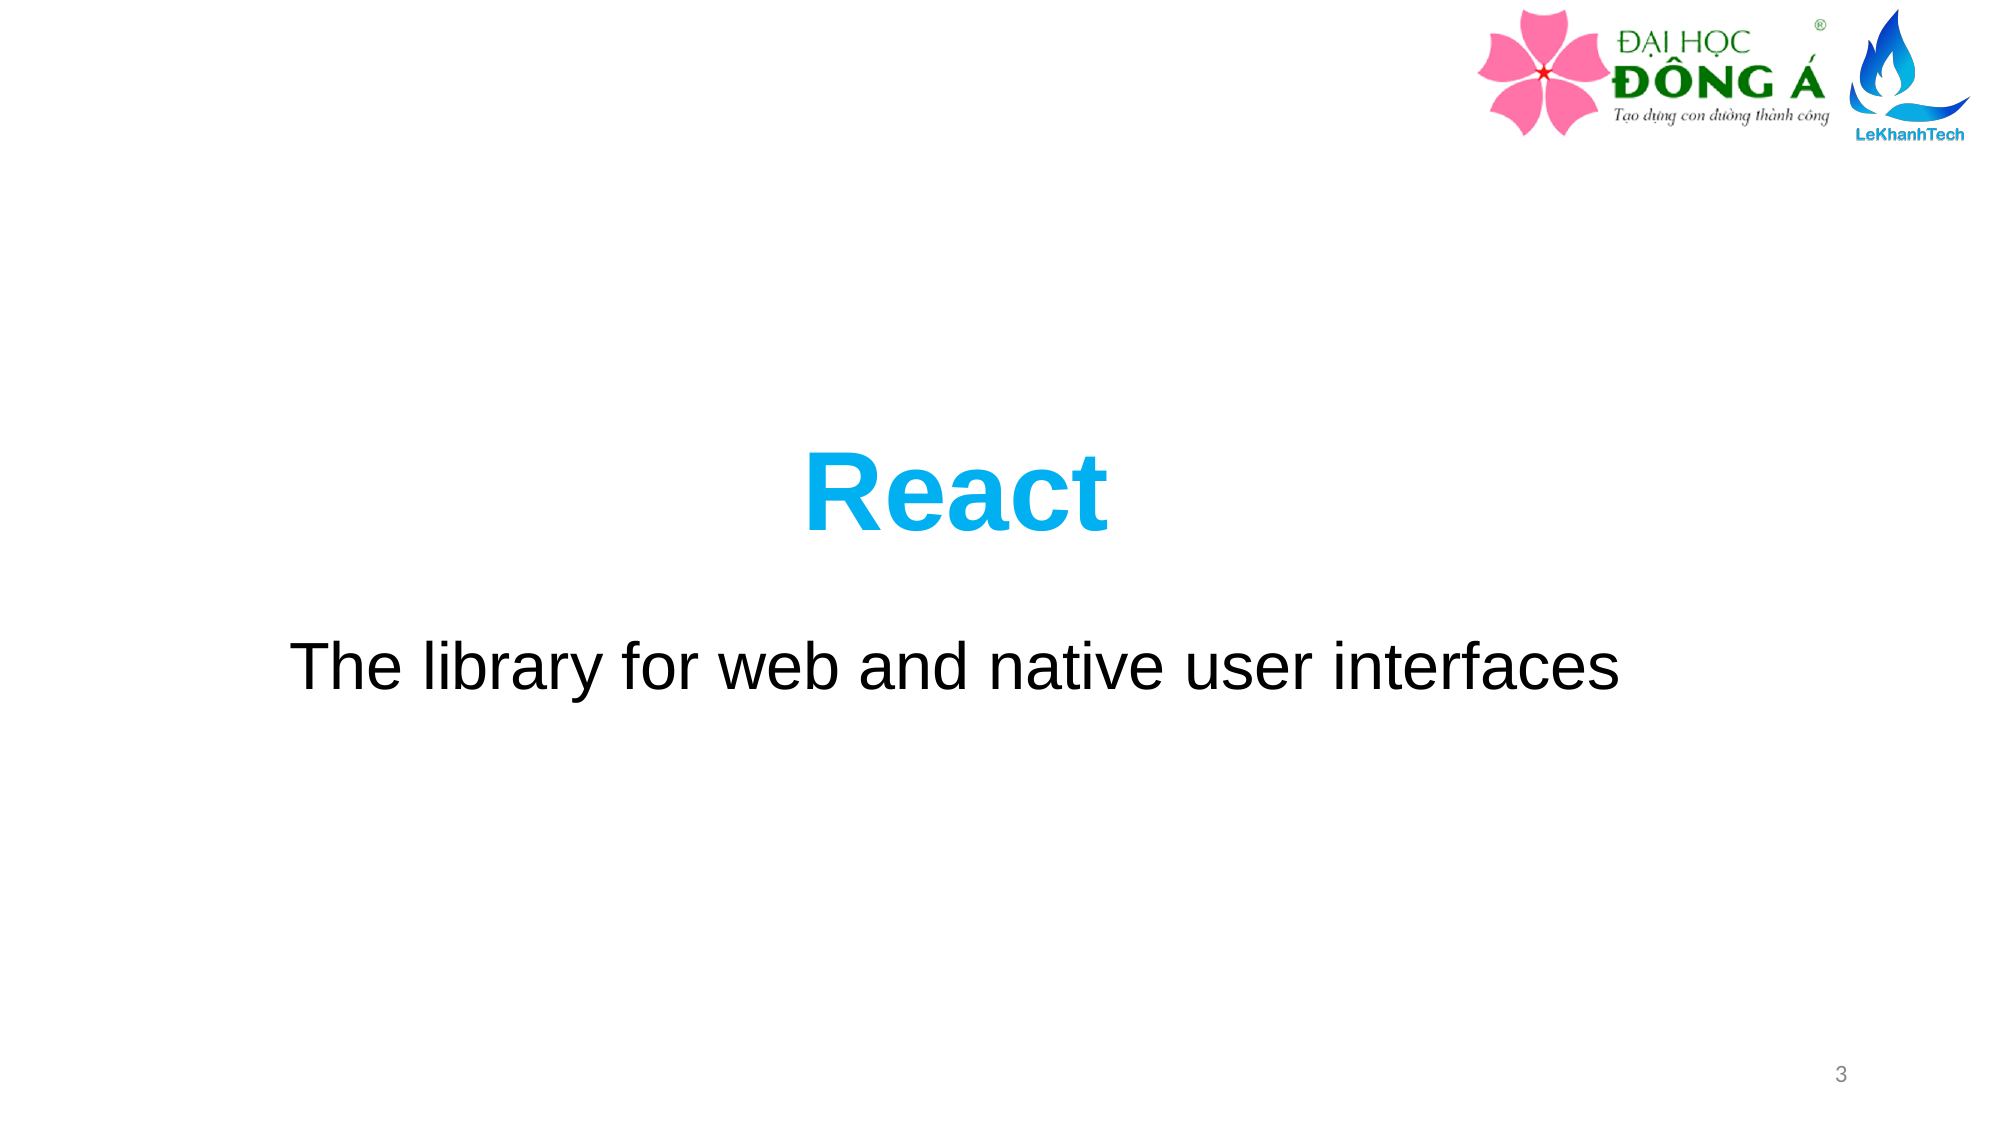

React
The library for web and native user interfaces
3